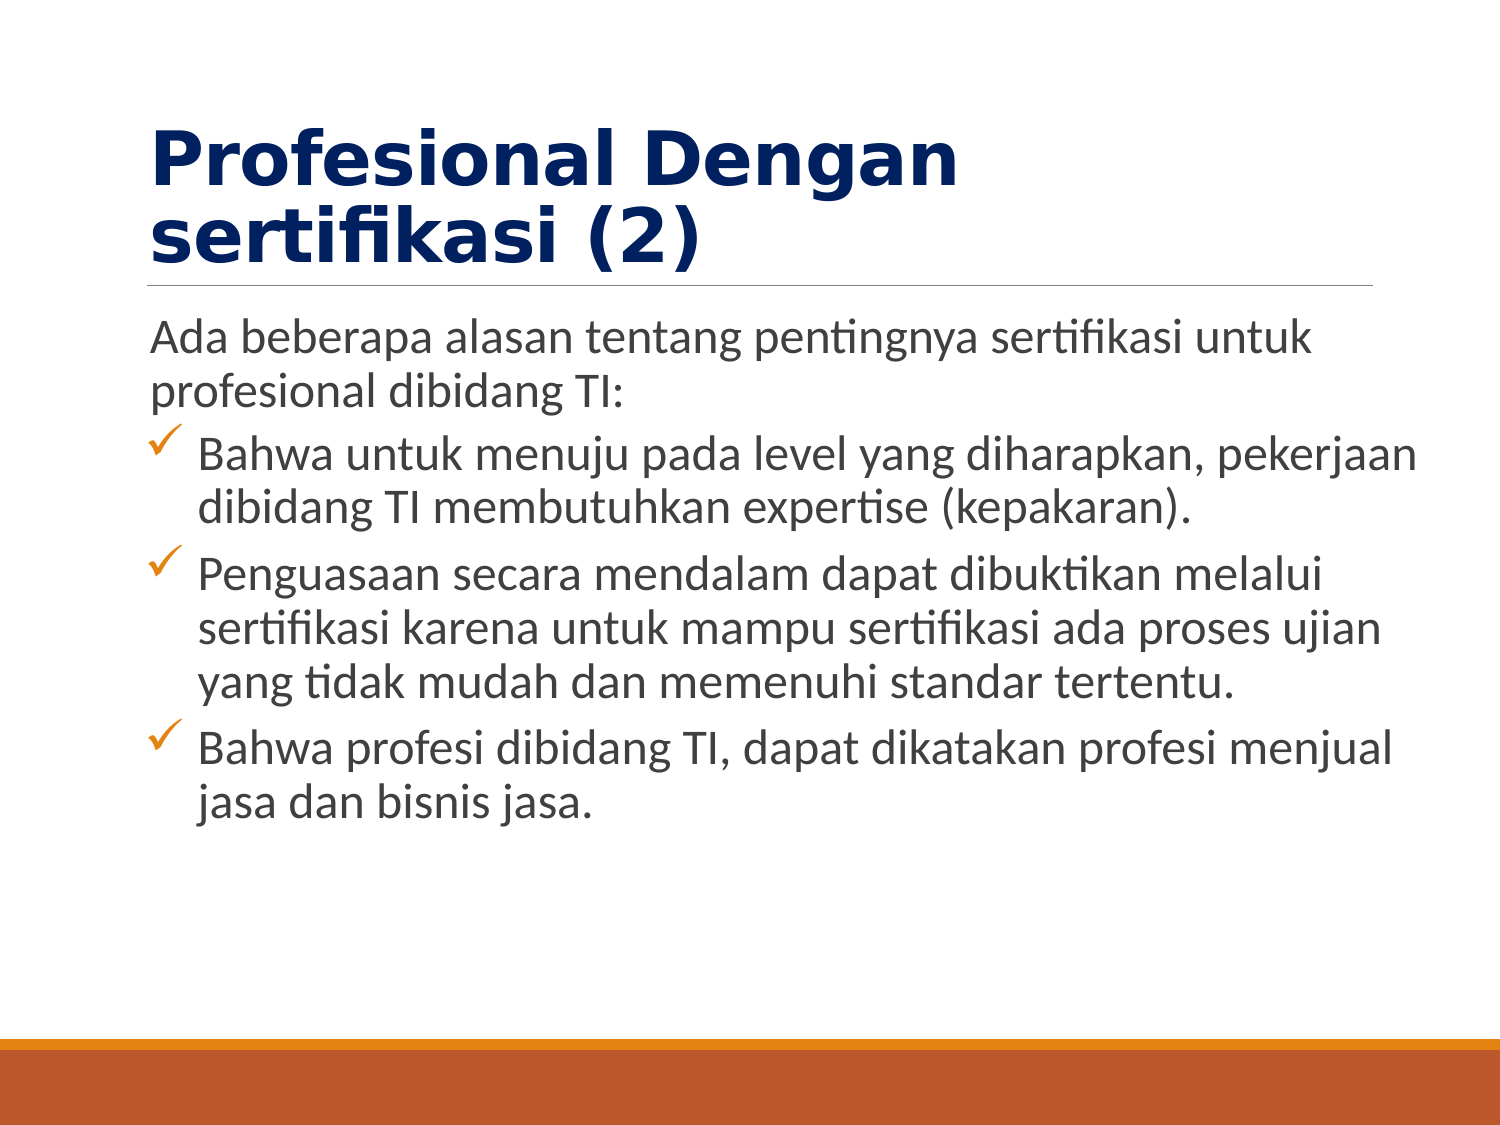

# Profesional Dengan sertifikasi (2)
Ada beberapa alasan tentang pentingnya sertifikasi untuk profesional dibidang TI:
Bahwa untuk menuju pada level yang diharapkan, pekerjaan dibidang TI membutuhkan expertise (kepakaran).
Penguasaan secara mendalam dapat dibuktikan melalui sertifikasi karena untuk mampu sertifikasi ada proses ujian yang tidak mudah dan memenuhi standar tertentu.
Bahwa profesi dibidang TI, dapat dikatakan profesi menjual jasa dan bisnis jasa.